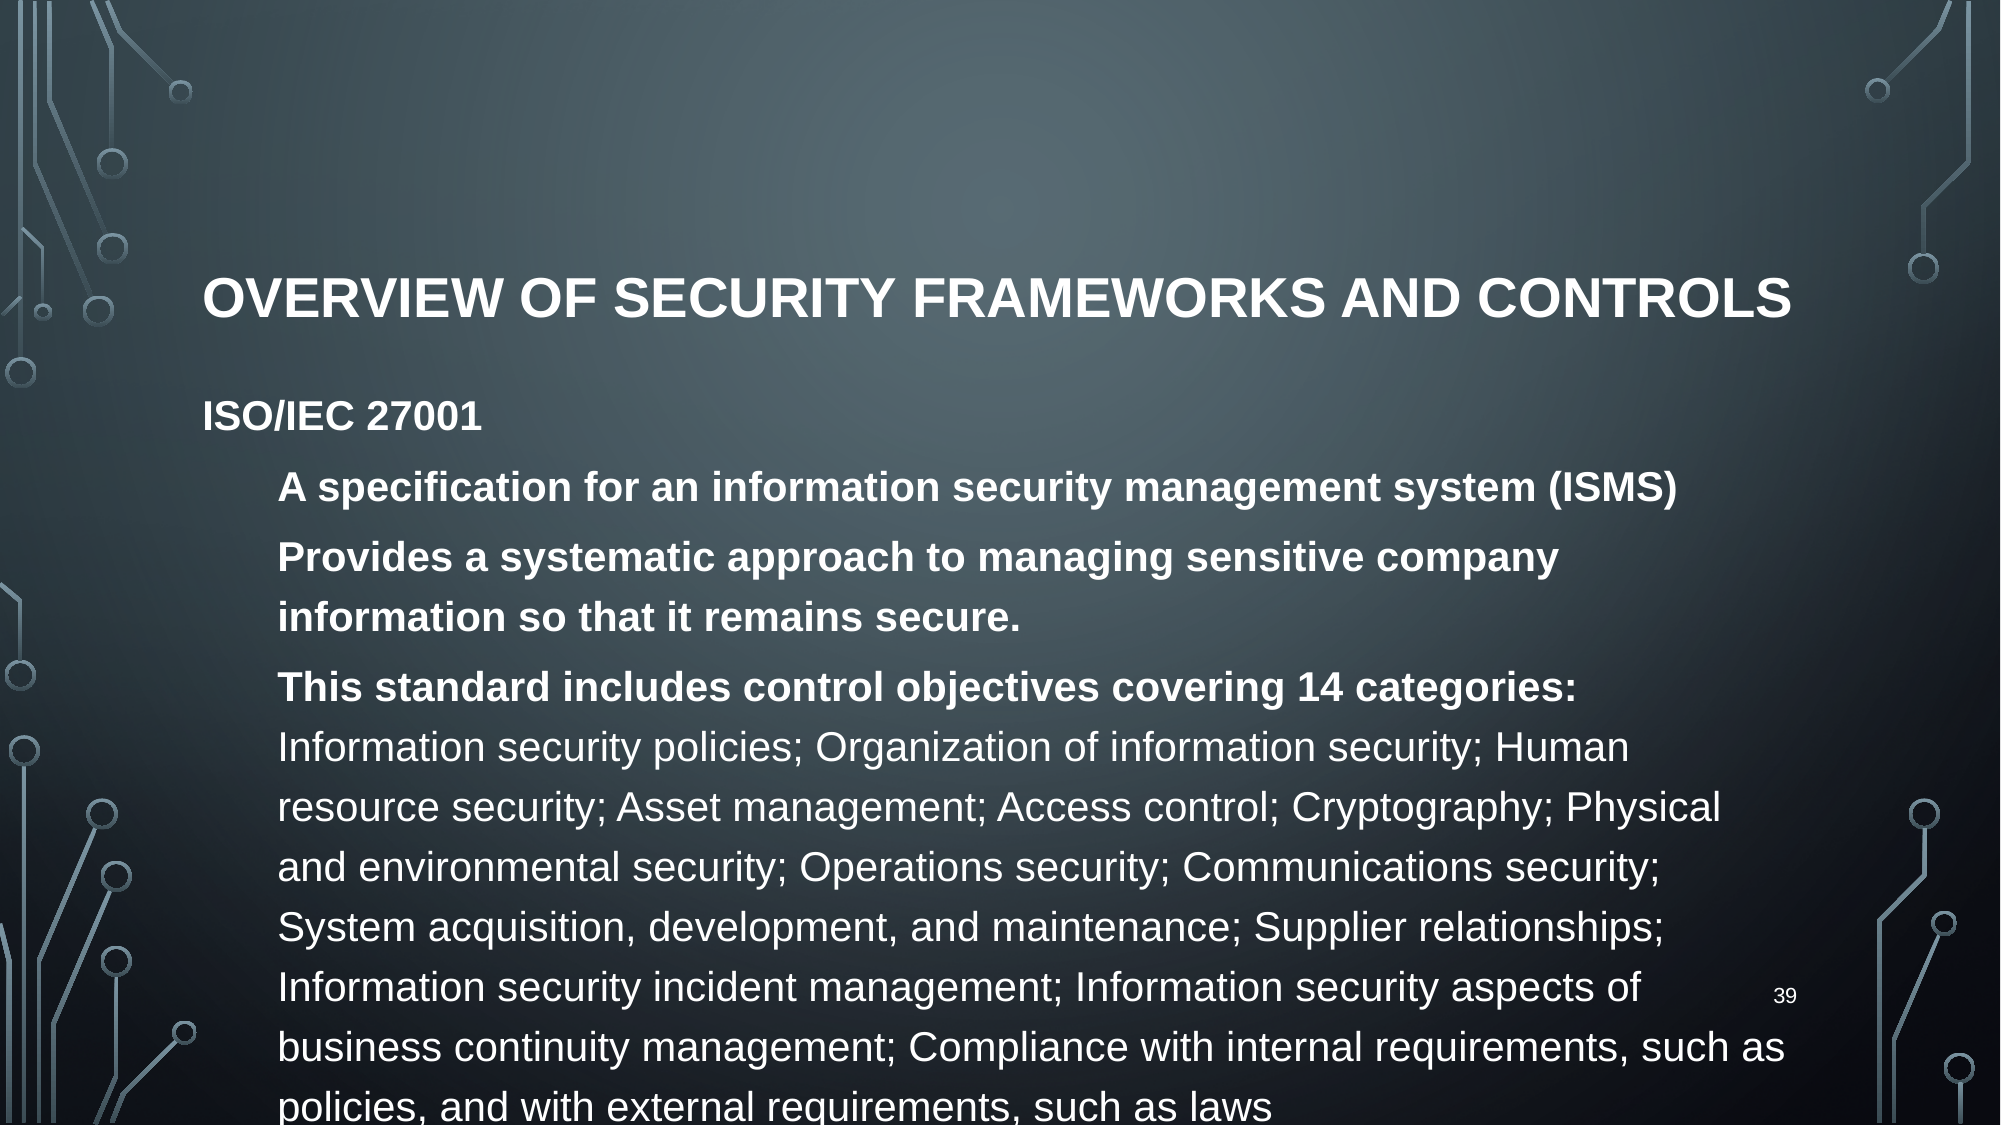

# Overview of Security Frameworks and Controls
ISO/IEC 27001
A specification for an information security management system (ISMS)
Provides a systematic approach to managing sensitive company information so that it remains secure.
This standard includes control objectives covering 14 categories: Information security policies; Organization of information security; Human resource security; Asset management; Access control; Cryptography; Physical and environmental security; Operations security; Communications security; System acquisition, development, and maintenance; Supplier relationships; Information security incident management; Information security aspects of business continuity management; Compliance with internal requirements, such as policies, and with external requirements, such as laws

39